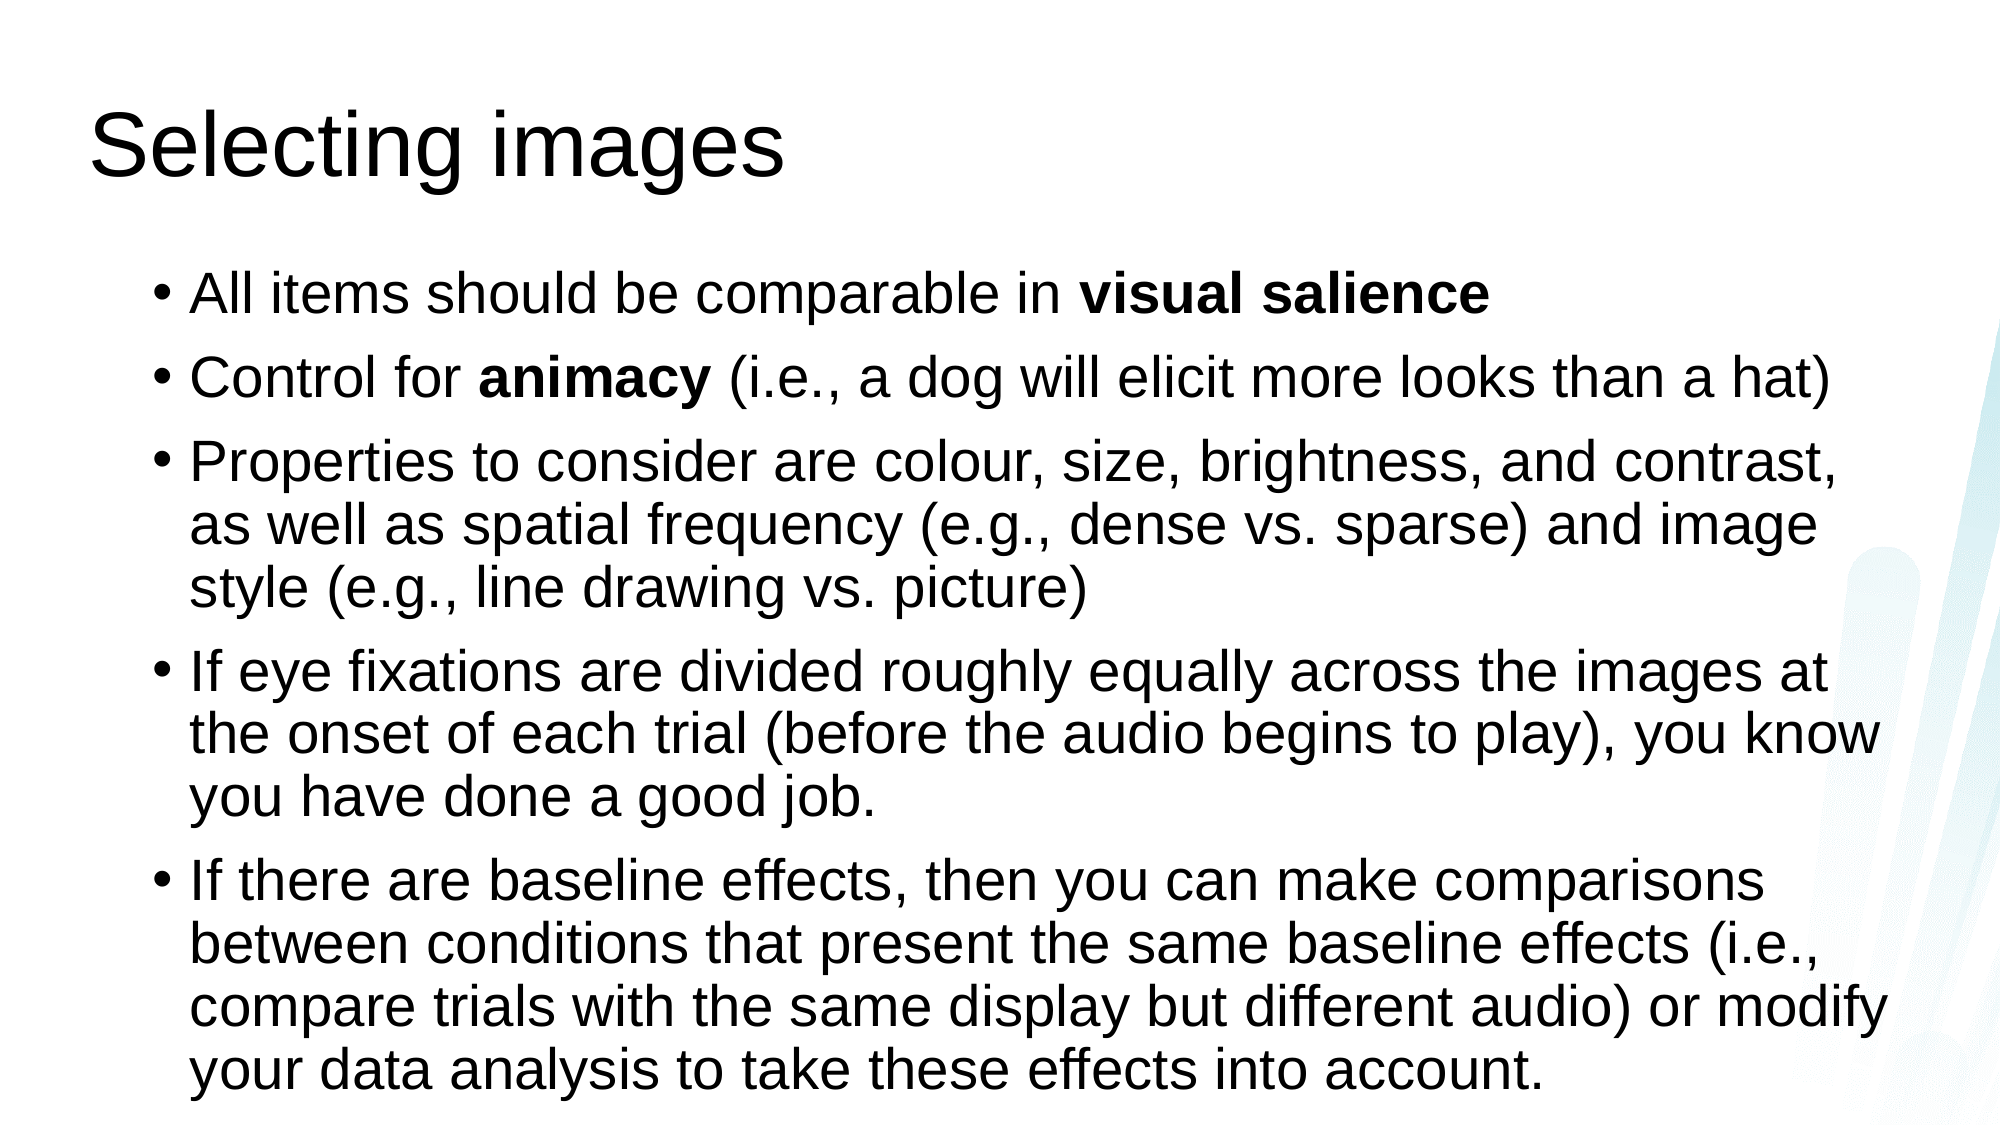

# Selecting images
All items should be comparable in visual salience
Control for animacy (i.e., a dog will elicit more looks than a hat)
Properties to consider are colour, size, brightness, and contrast, as well as spatial frequency (e.g., dense vs. sparse) and image style (e.g., line drawing vs. picture)
If eye fixations are divided roughly equally across the images at the onset of each trial (before the audio begins to play), you know you have done a good job.
If there are baseline effects, then you can make comparisons between conditions that present the same baseline effects (i.e., compare trials with the same display but different audio) or modify your data analysis to take these effects into account.